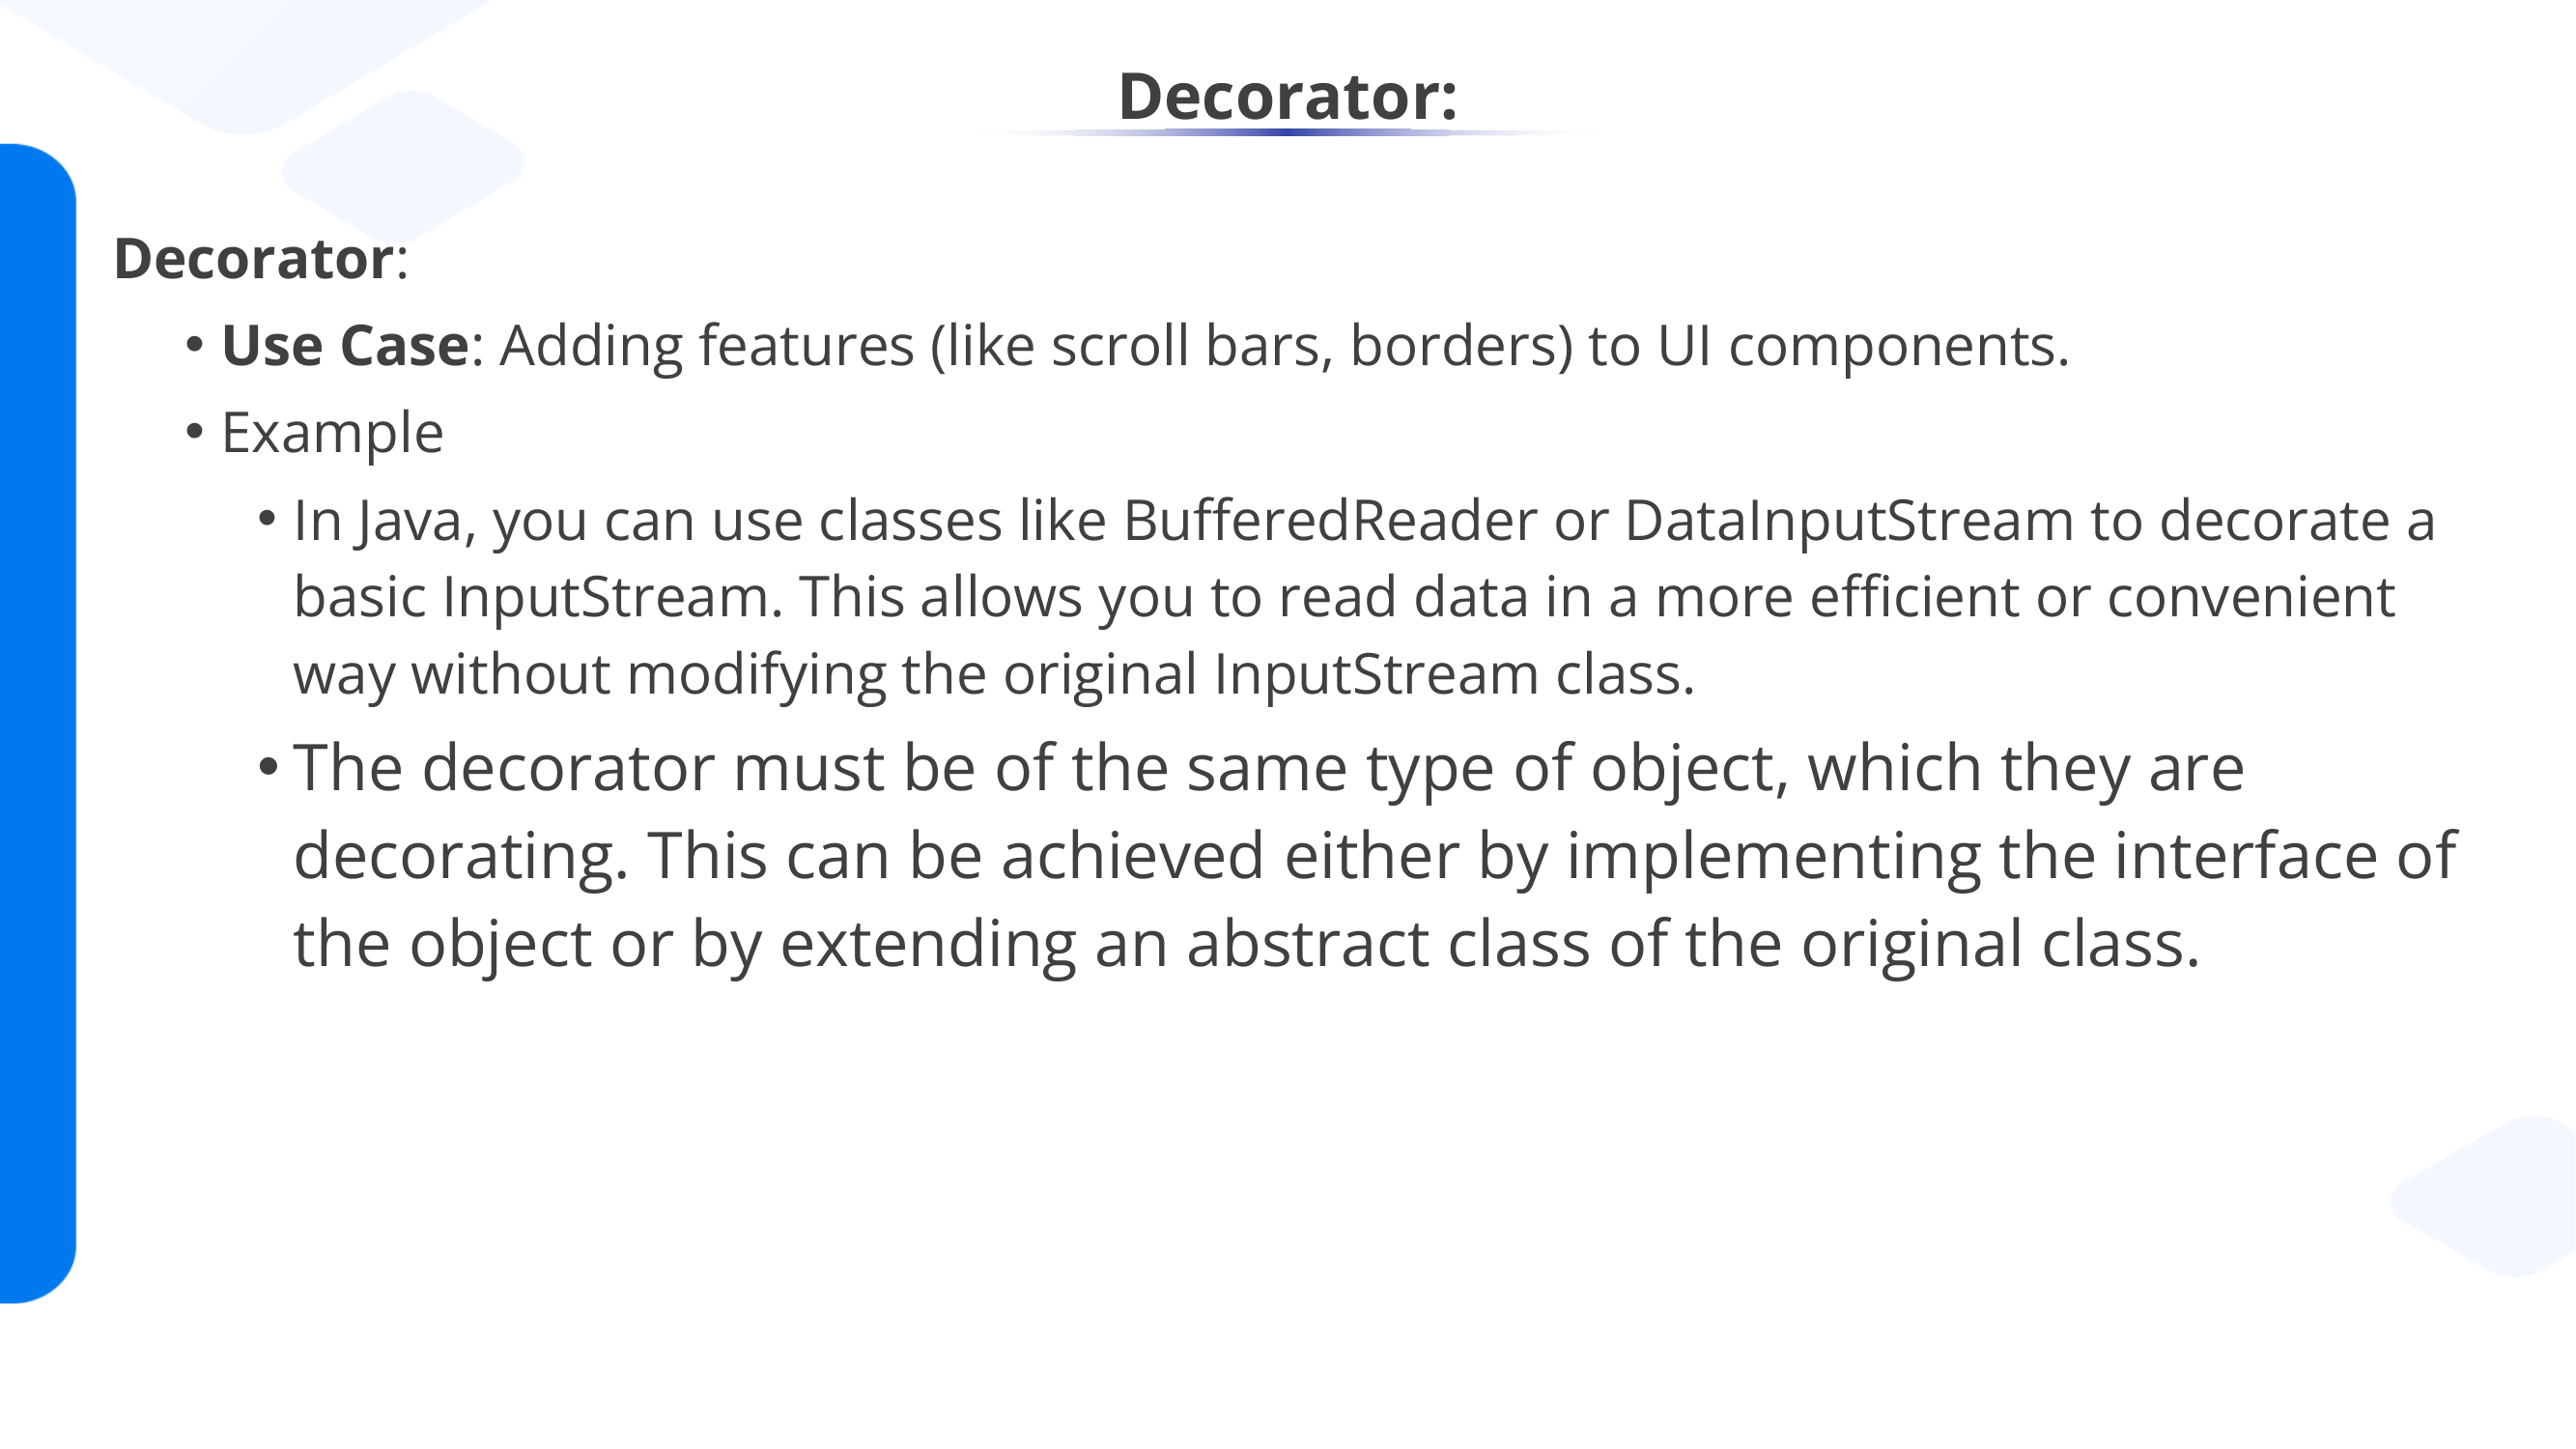

# Decorator:

Decorator:
Use Case: Adding features (like scroll bars, borders) to UI components.
Example
In Java, you can use classes like BufferedReader or DataInputStream to decorate a basic InputStream. This allows you to read data in a more efficient or convenient way without modifying the original InputStream class.
The decorator must be of the same type of object, which they are decorating. This can be achieved either by implementing the interface of the object or by extending an abstract class of the original class.